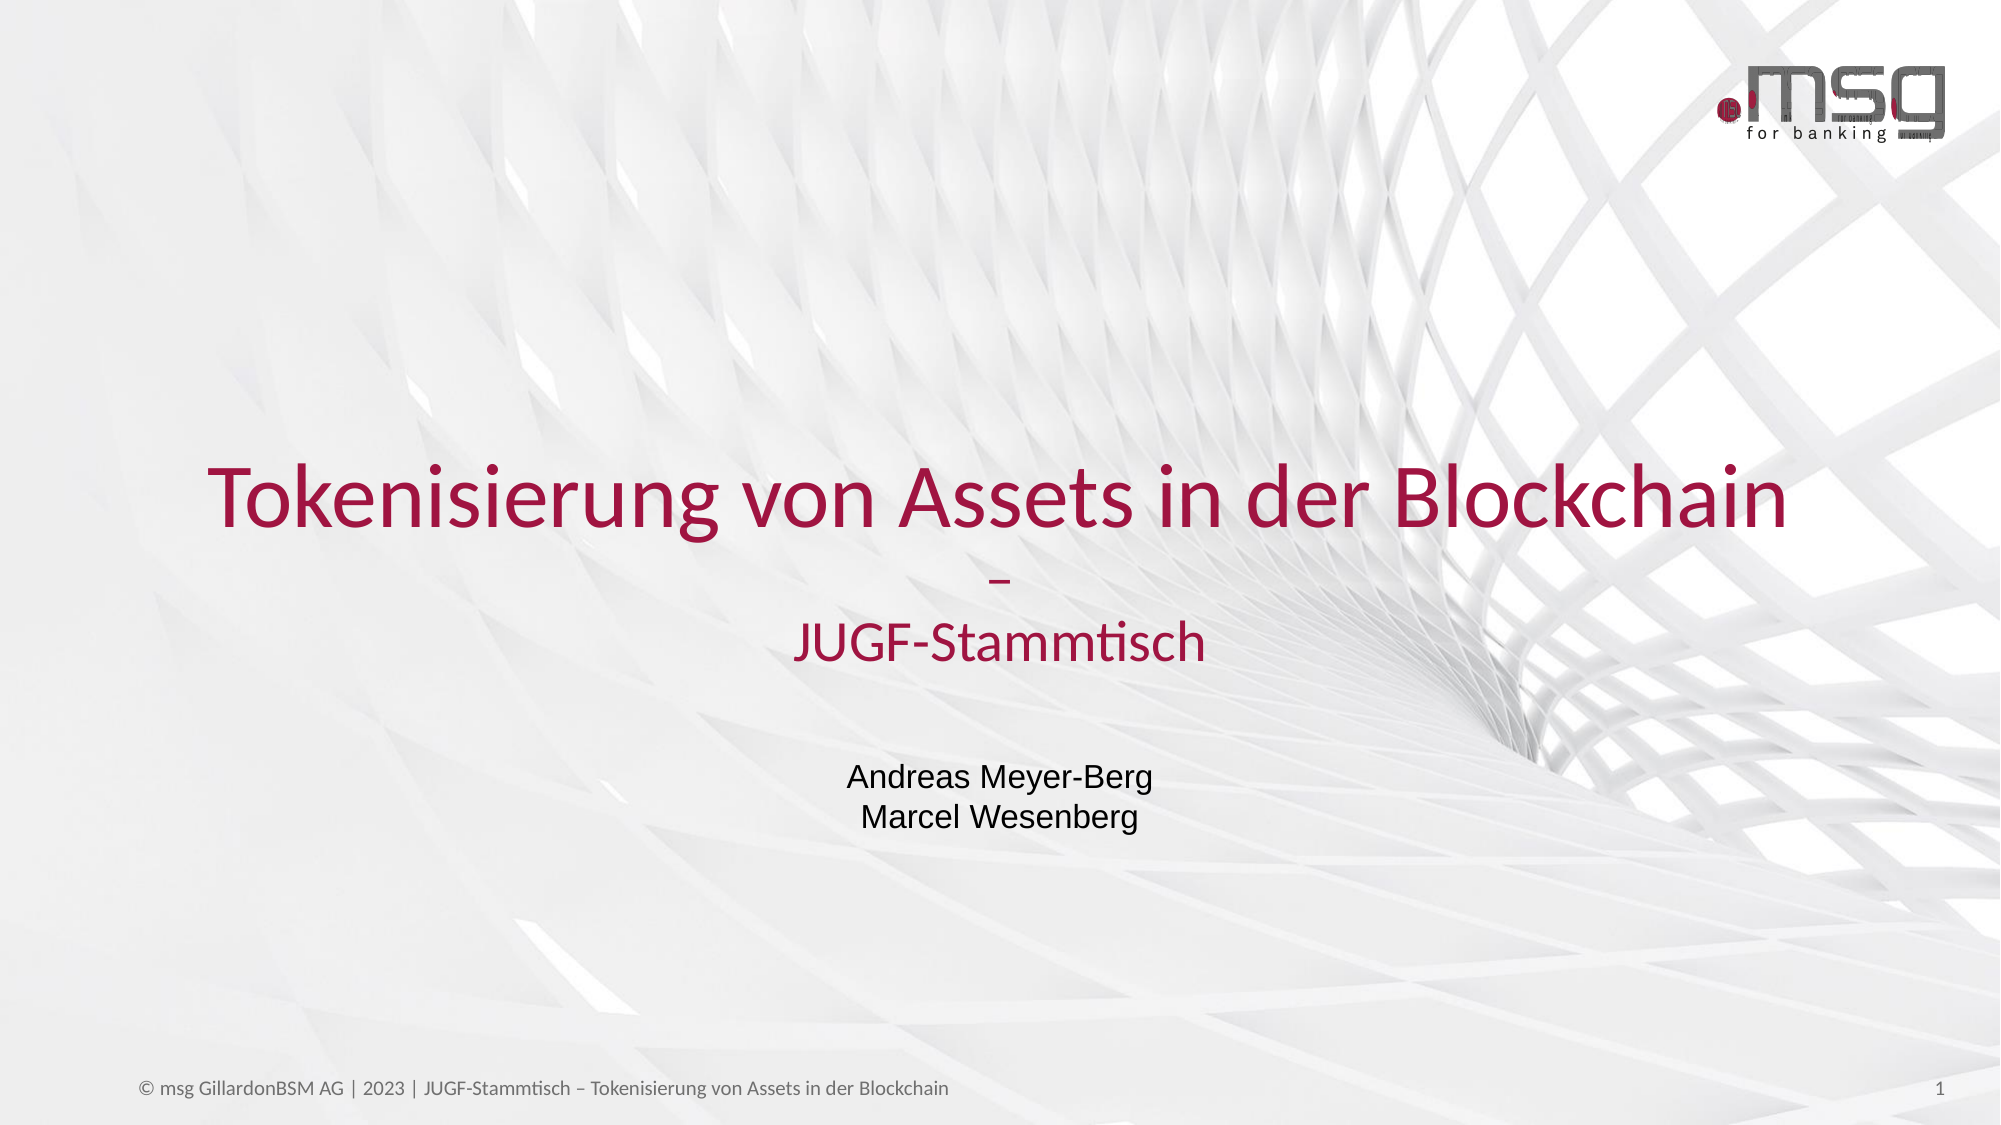

# Tokenisierung von Assets in der Blockchain – JUGF-Stammtisch
Andreas Meyer-Berg
Marcel Wesenberg
© msg GillardonBSM AG | 2023 | JUGF-Stammtisch – Tokenisierung von Assets in der Blockchain
1